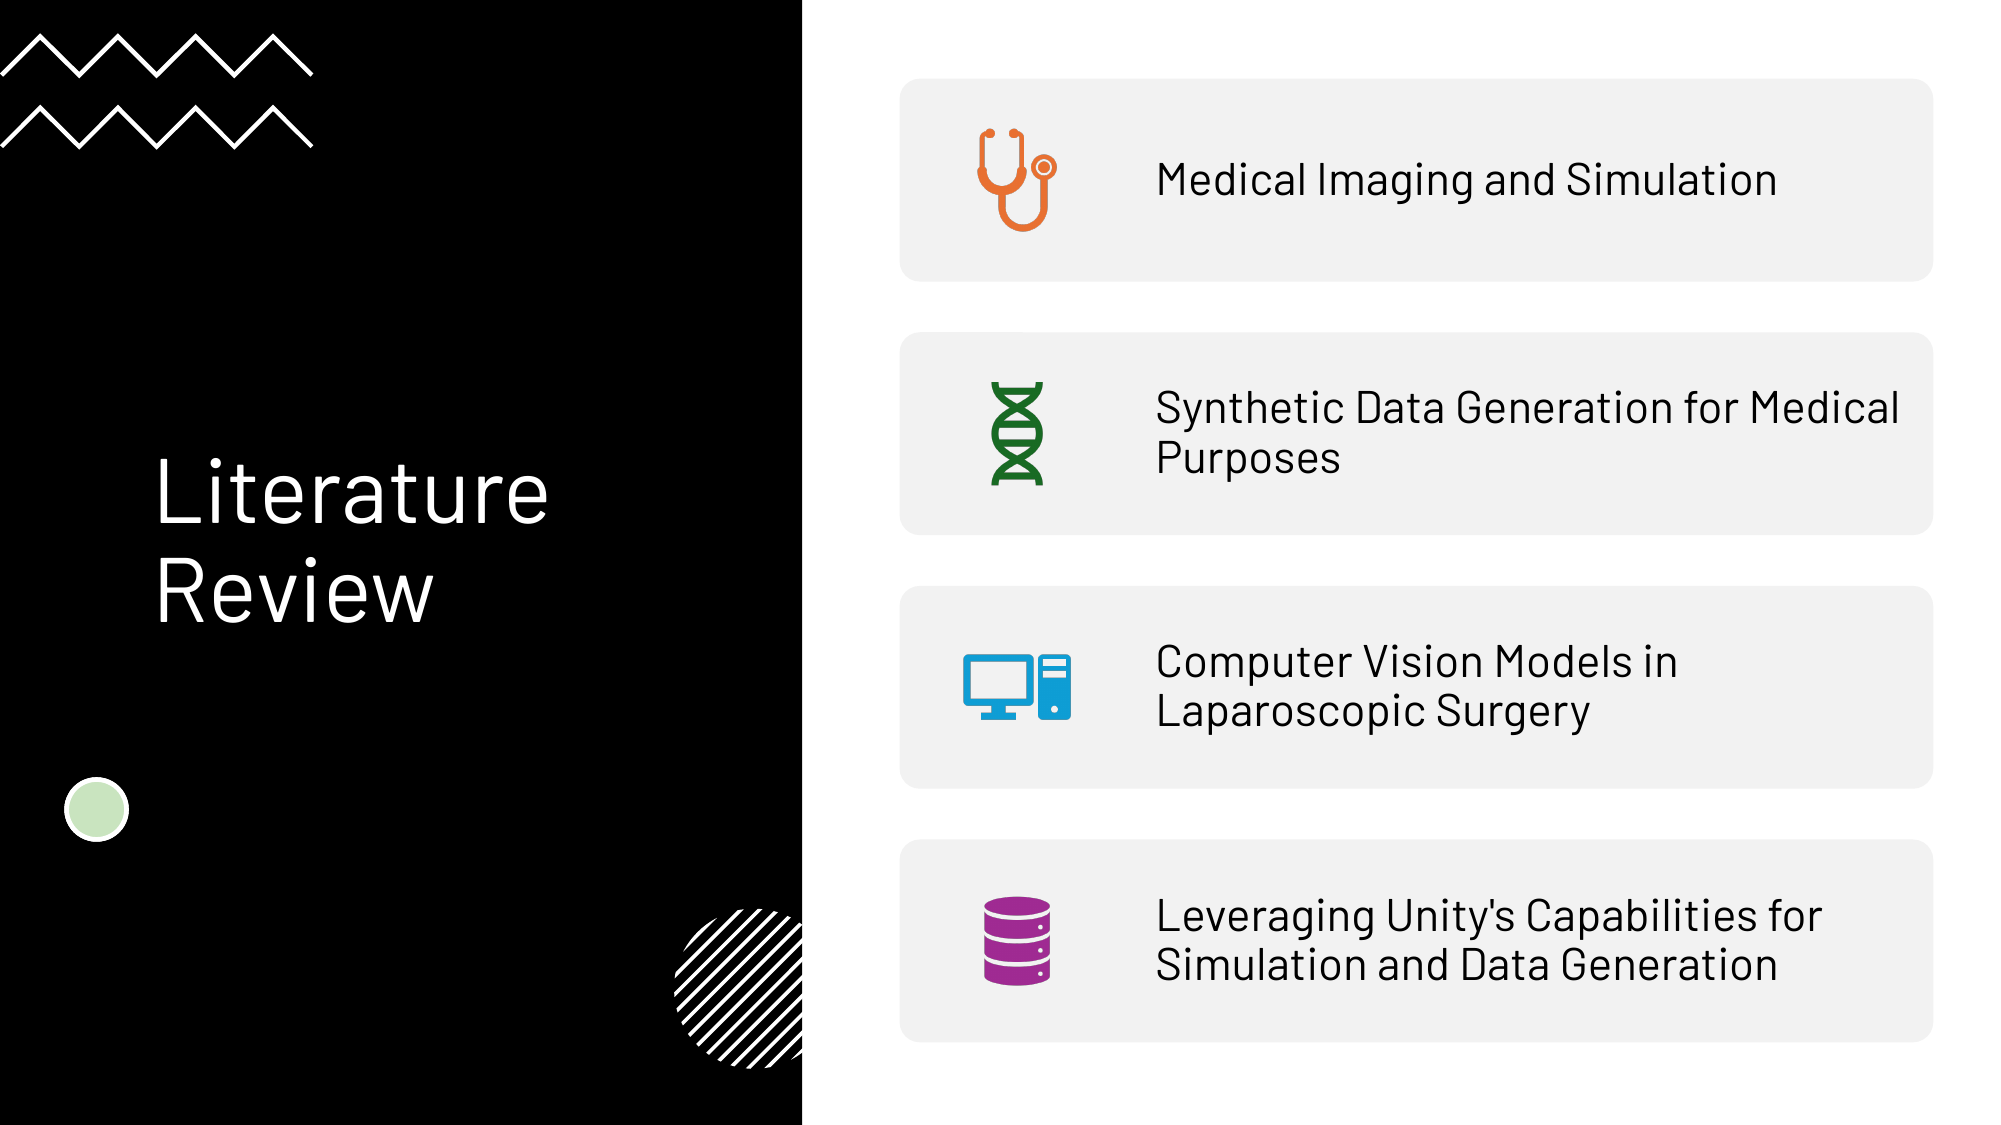

Medical Imaging and Simulation
Synthetic Data Generation for Medical Purposes
Computer Vision Models in Laparoscopic Surgery
Leveraging Unity's Capabilities for Simulation and Data Generation
# Literature Review